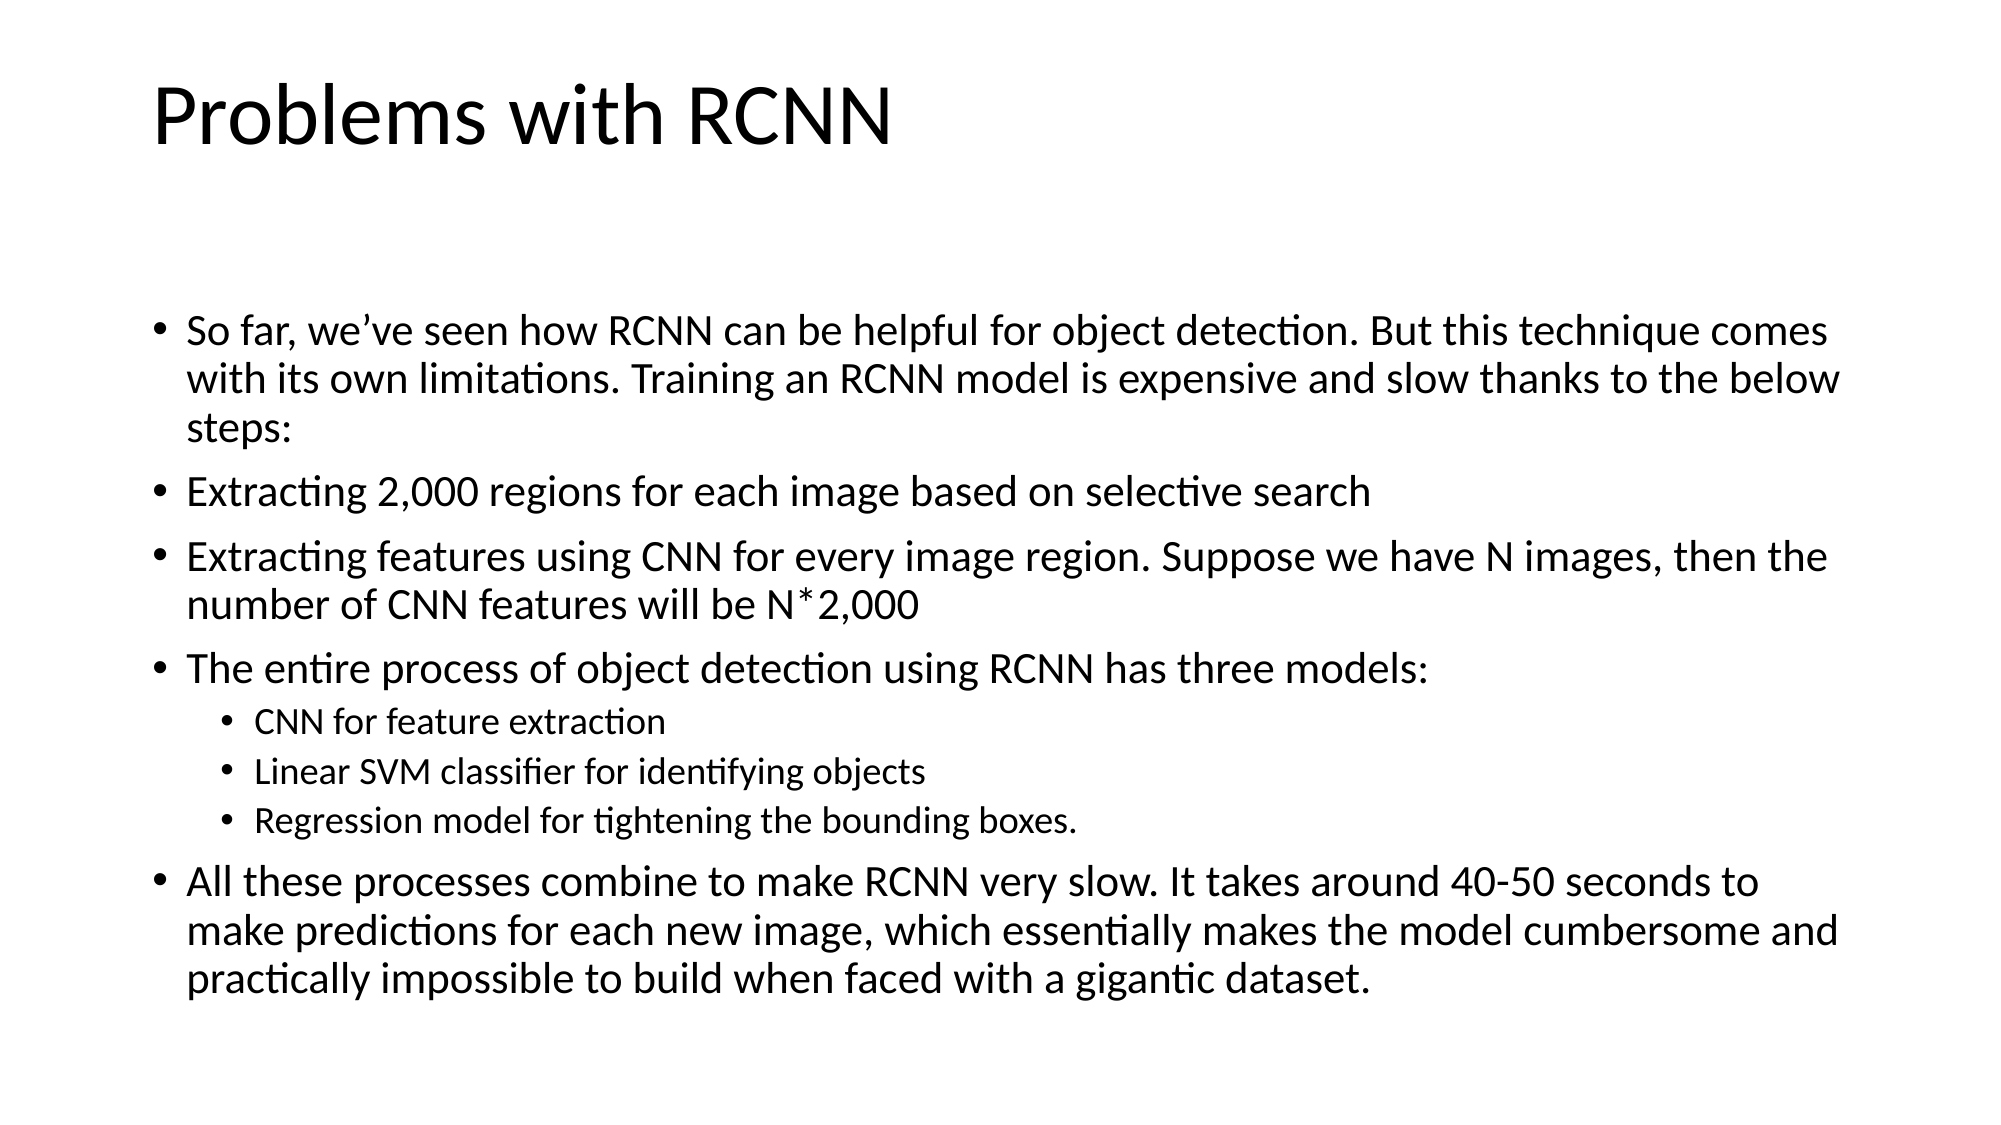

# Problems with RCNN
So far, we’ve seen how RCNN can be helpful for object detection. But this technique comes with its own limitations. Training an RCNN model is expensive and slow thanks to the below steps:
Extracting 2,000 regions for each image based on selective search
Extracting features using CNN for every image region. Suppose we have N images, then the number of CNN features will be N*2,000
The entire process of object detection using RCNN has three models:
CNN for feature extraction
Linear SVM classifier for identifying objects
Regression model for tightening the bounding boxes.
All these processes combine to make RCNN very slow. It takes around 40-50 seconds to make predictions for each new image, which essentially makes the model cumbersome and practically impossible to build when faced with a gigantic dataset.